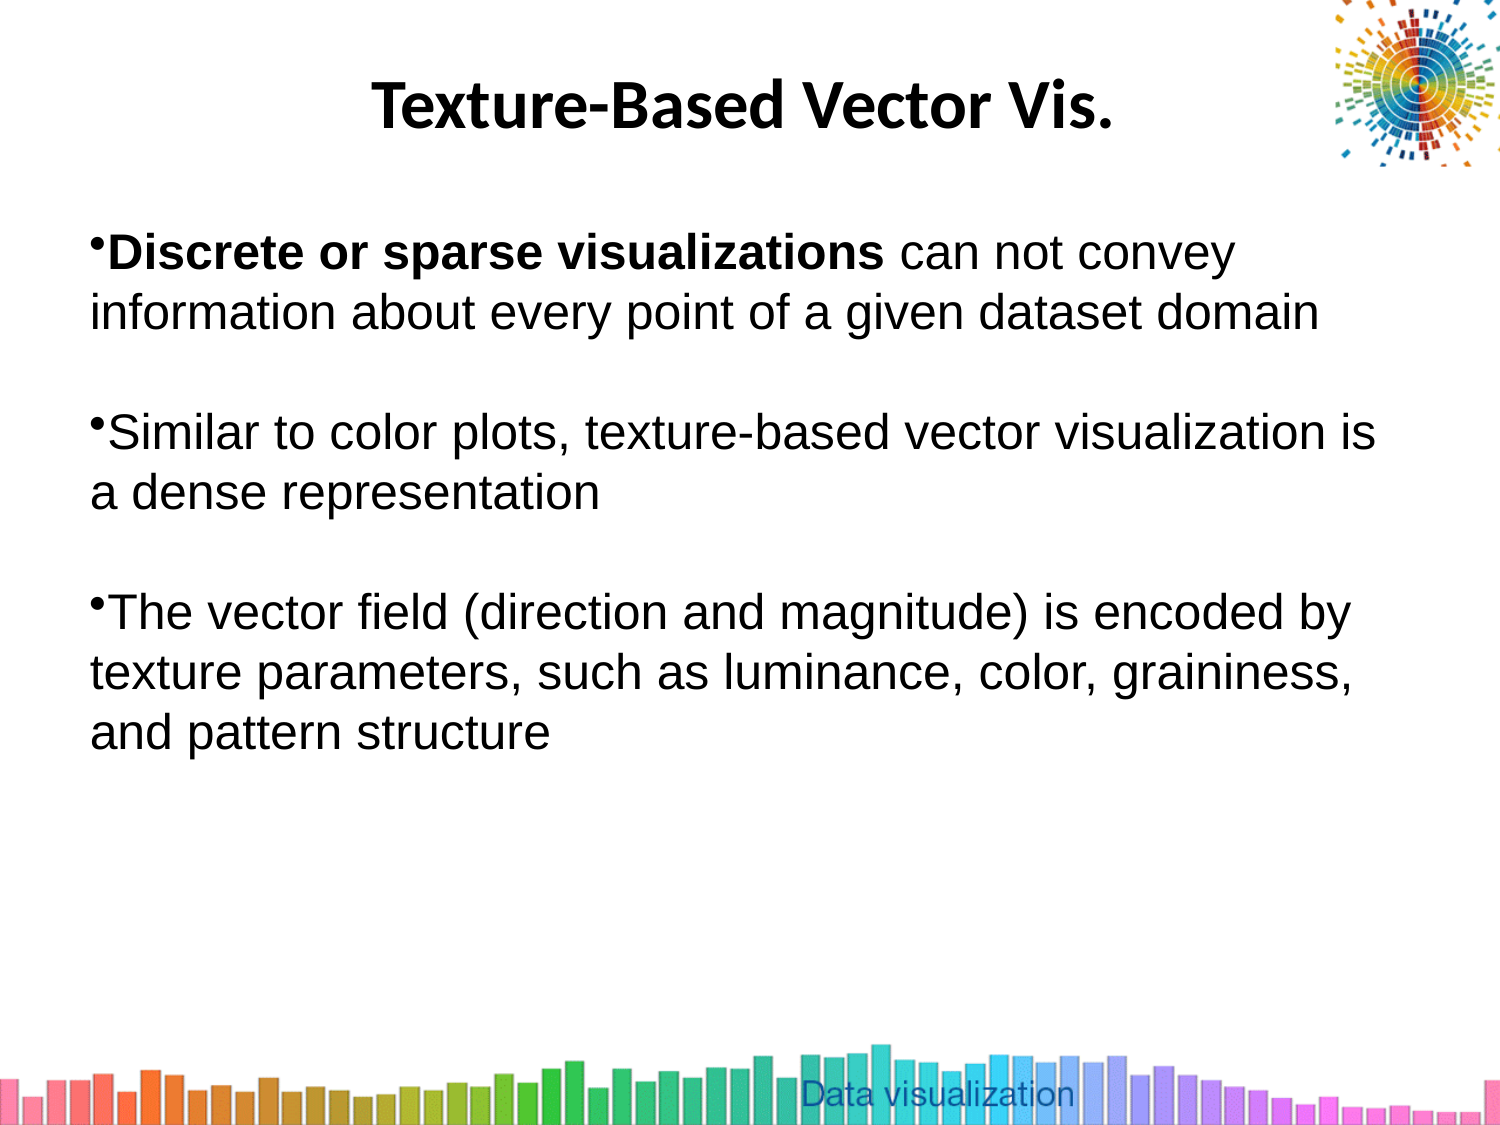

# Texture-Based Vector Vis.
Discrete or sparse visualizations can not convey information about every point of a given dataset domain

Similar to color plots, texture-based vector visualization is a dense representation

The vector field (direction and magnitude) is encoded by texture parameters, such as luminance, color, graininess, and pattern structure